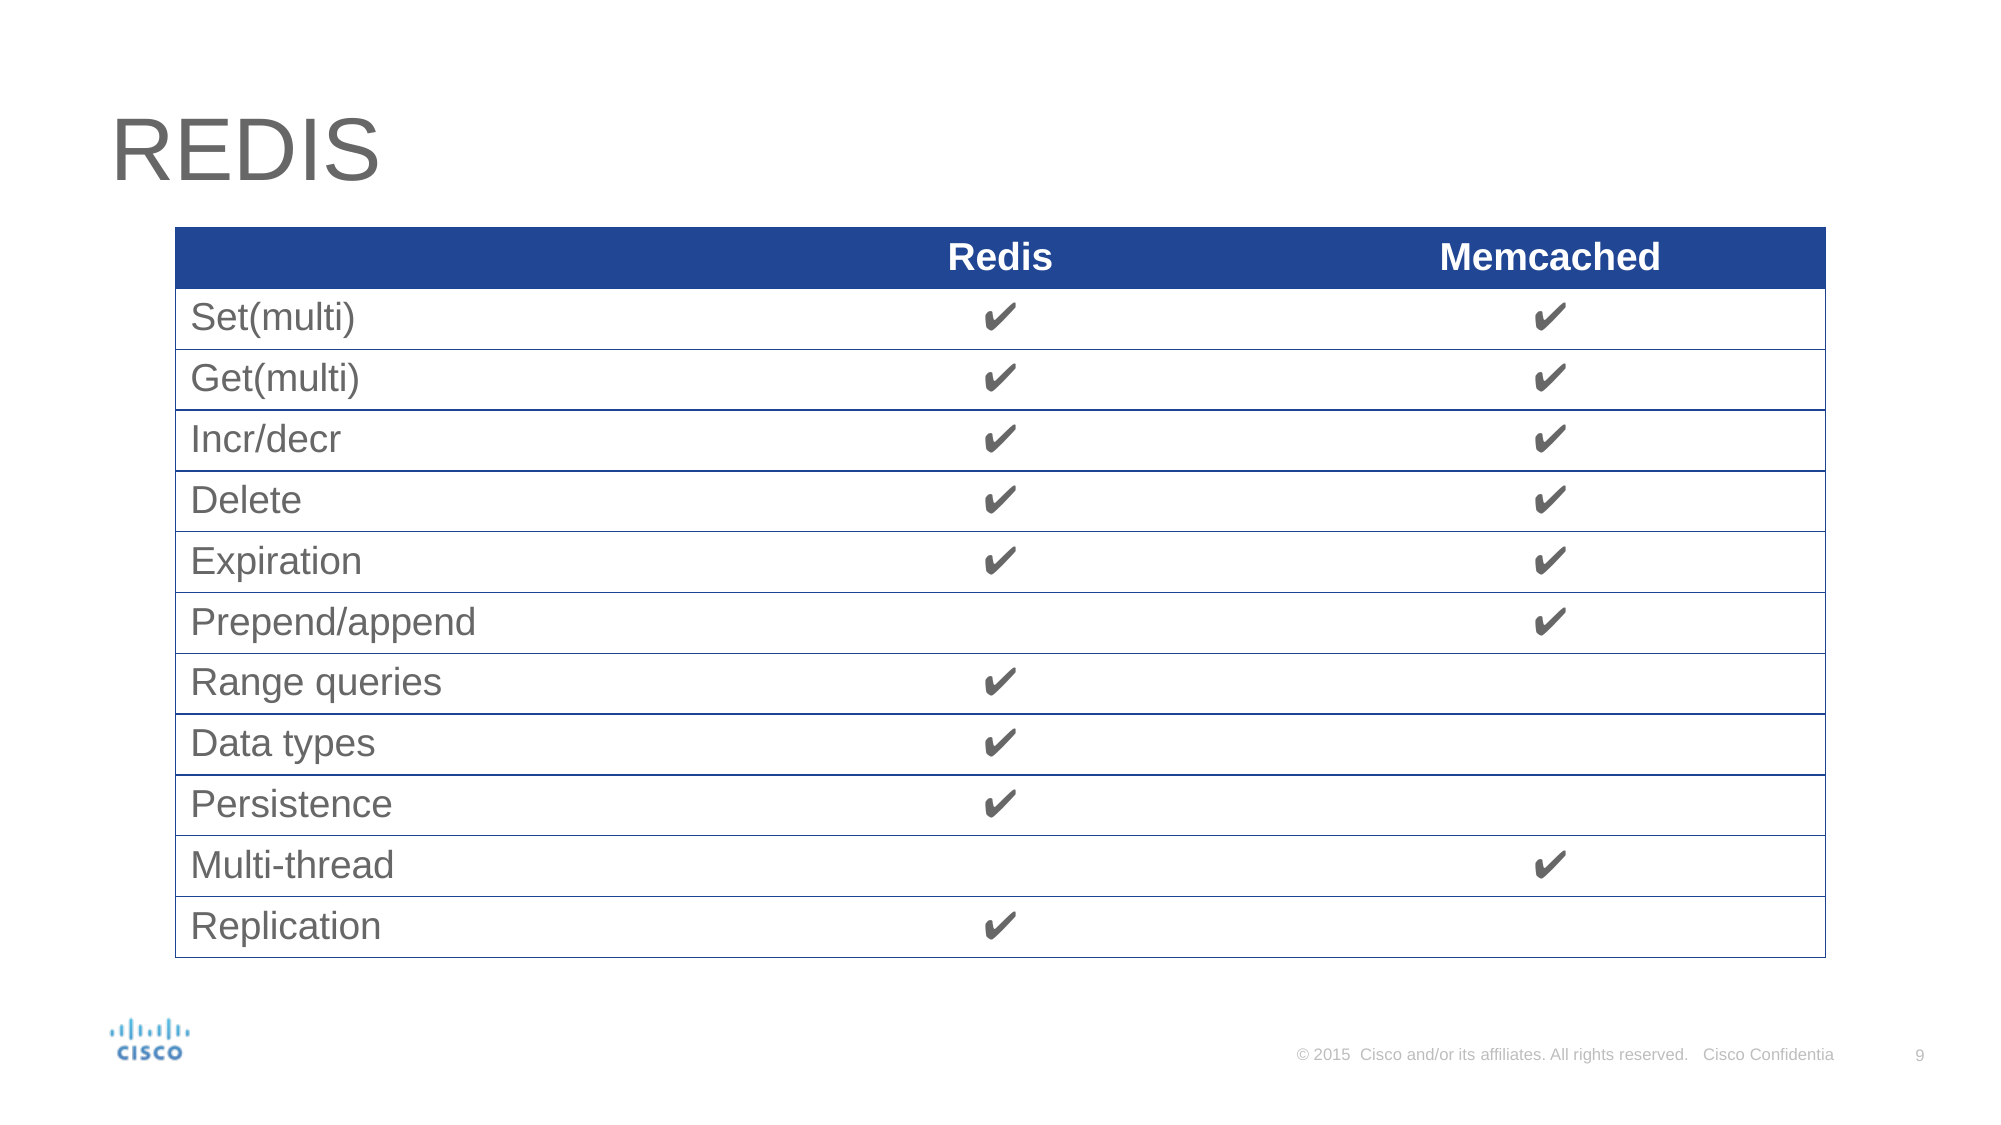

# REDIS
|  | Redis | Memcached |
| --- | --- | --- |
| Set(multi) | ✔️ | ✔️ |
| Get(multi) | ✔️ | ✔️ |
| Incr/decr | ✔️ | ✔️ |
| Delete | ✔️ | ✔️ |
| Expiration | ✔️ | ✔️ |
| Prepend/append |  | ✔️ |
| Range queries | ✔️ |  |
| Data types | ✔️ |  |
| Persistence | ✔️ |  |
| Multi-thread |  | ✔️ |
| Replication | ✔️ |  |